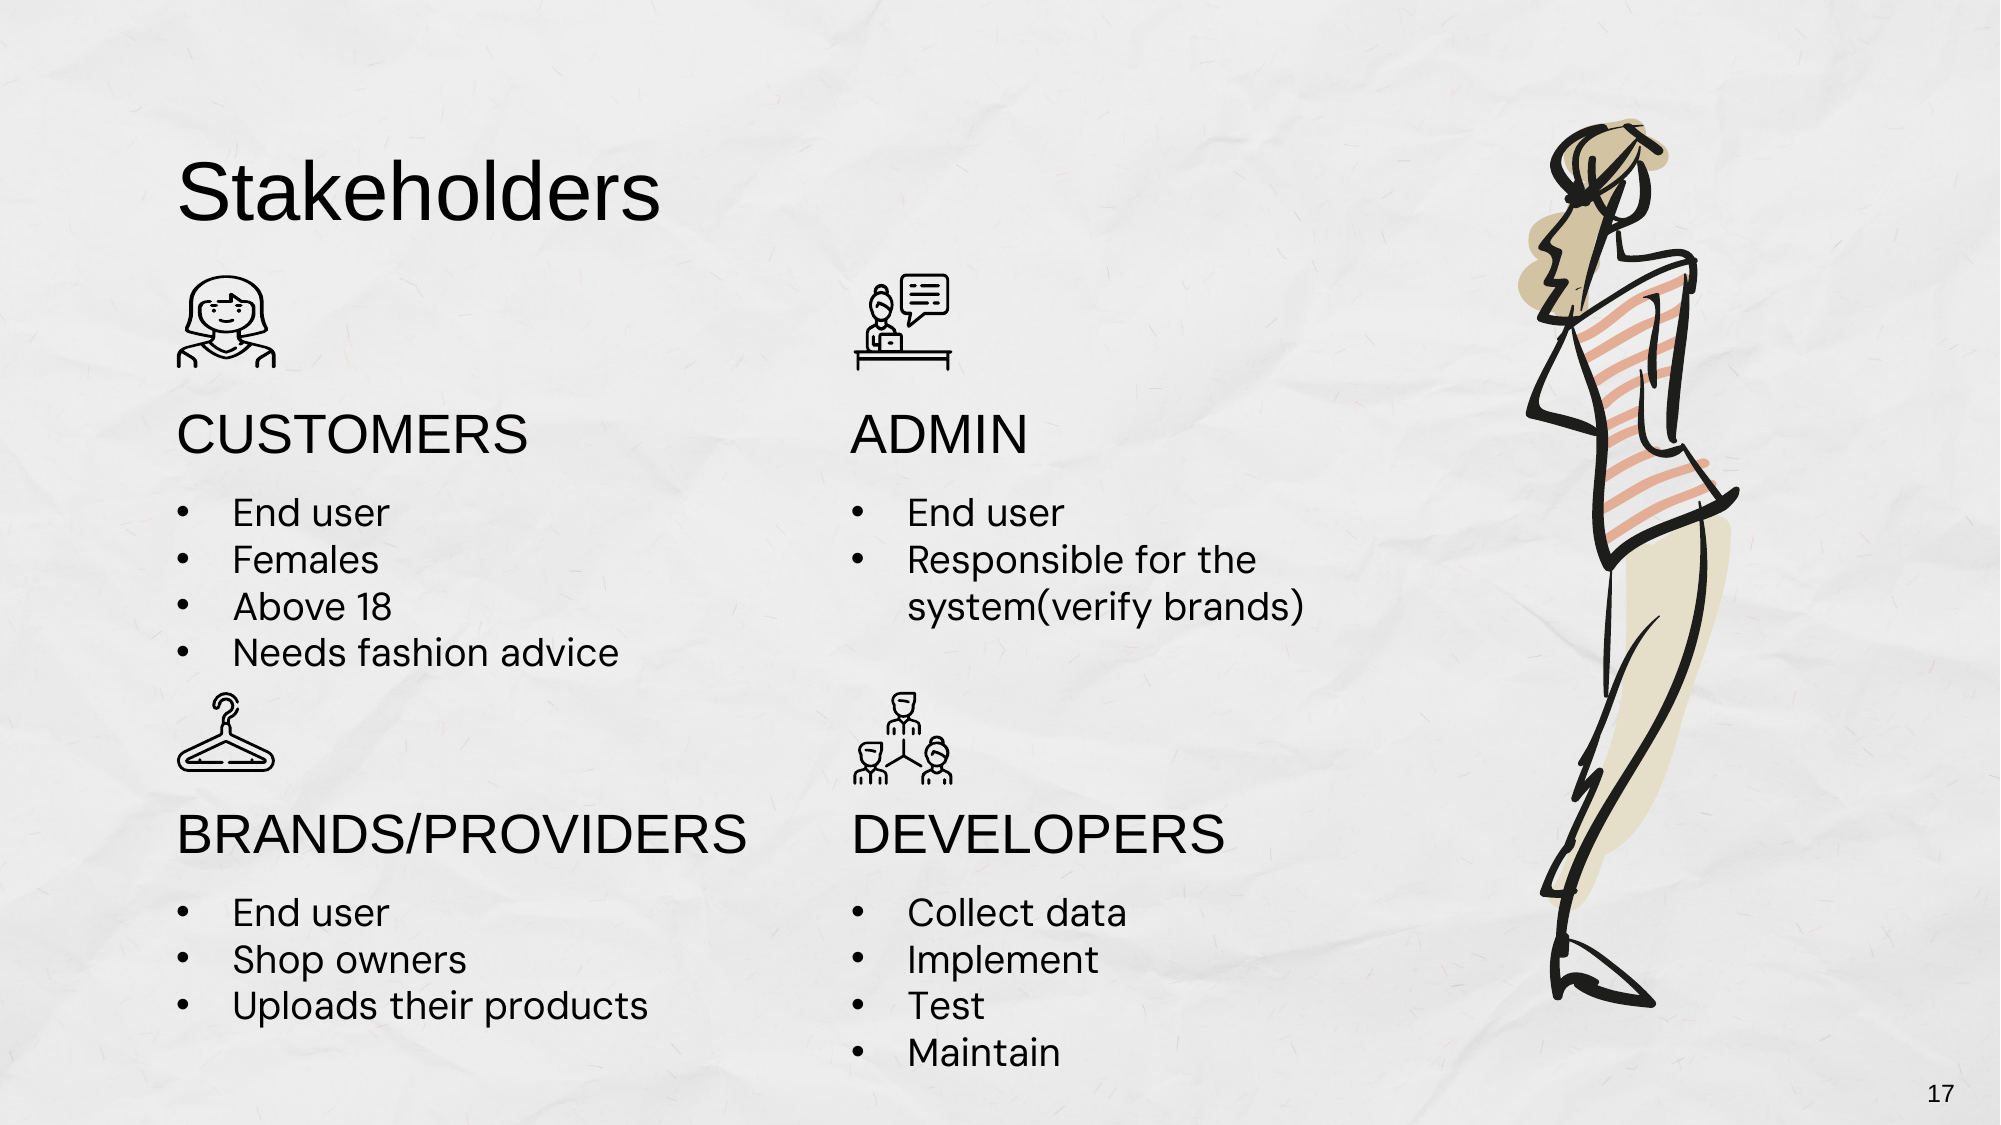

# Stakeholders

CUSTOMERS
ADMIN
End user
Females
Above 18
Needs fashion advice
End user
Responsible for the system(verify brands)

BRANDS/PROVIDERS
DEVELOPERS
End user
Shop owners
Uploads their products
Collect data
Implement
Test
Maintain
17